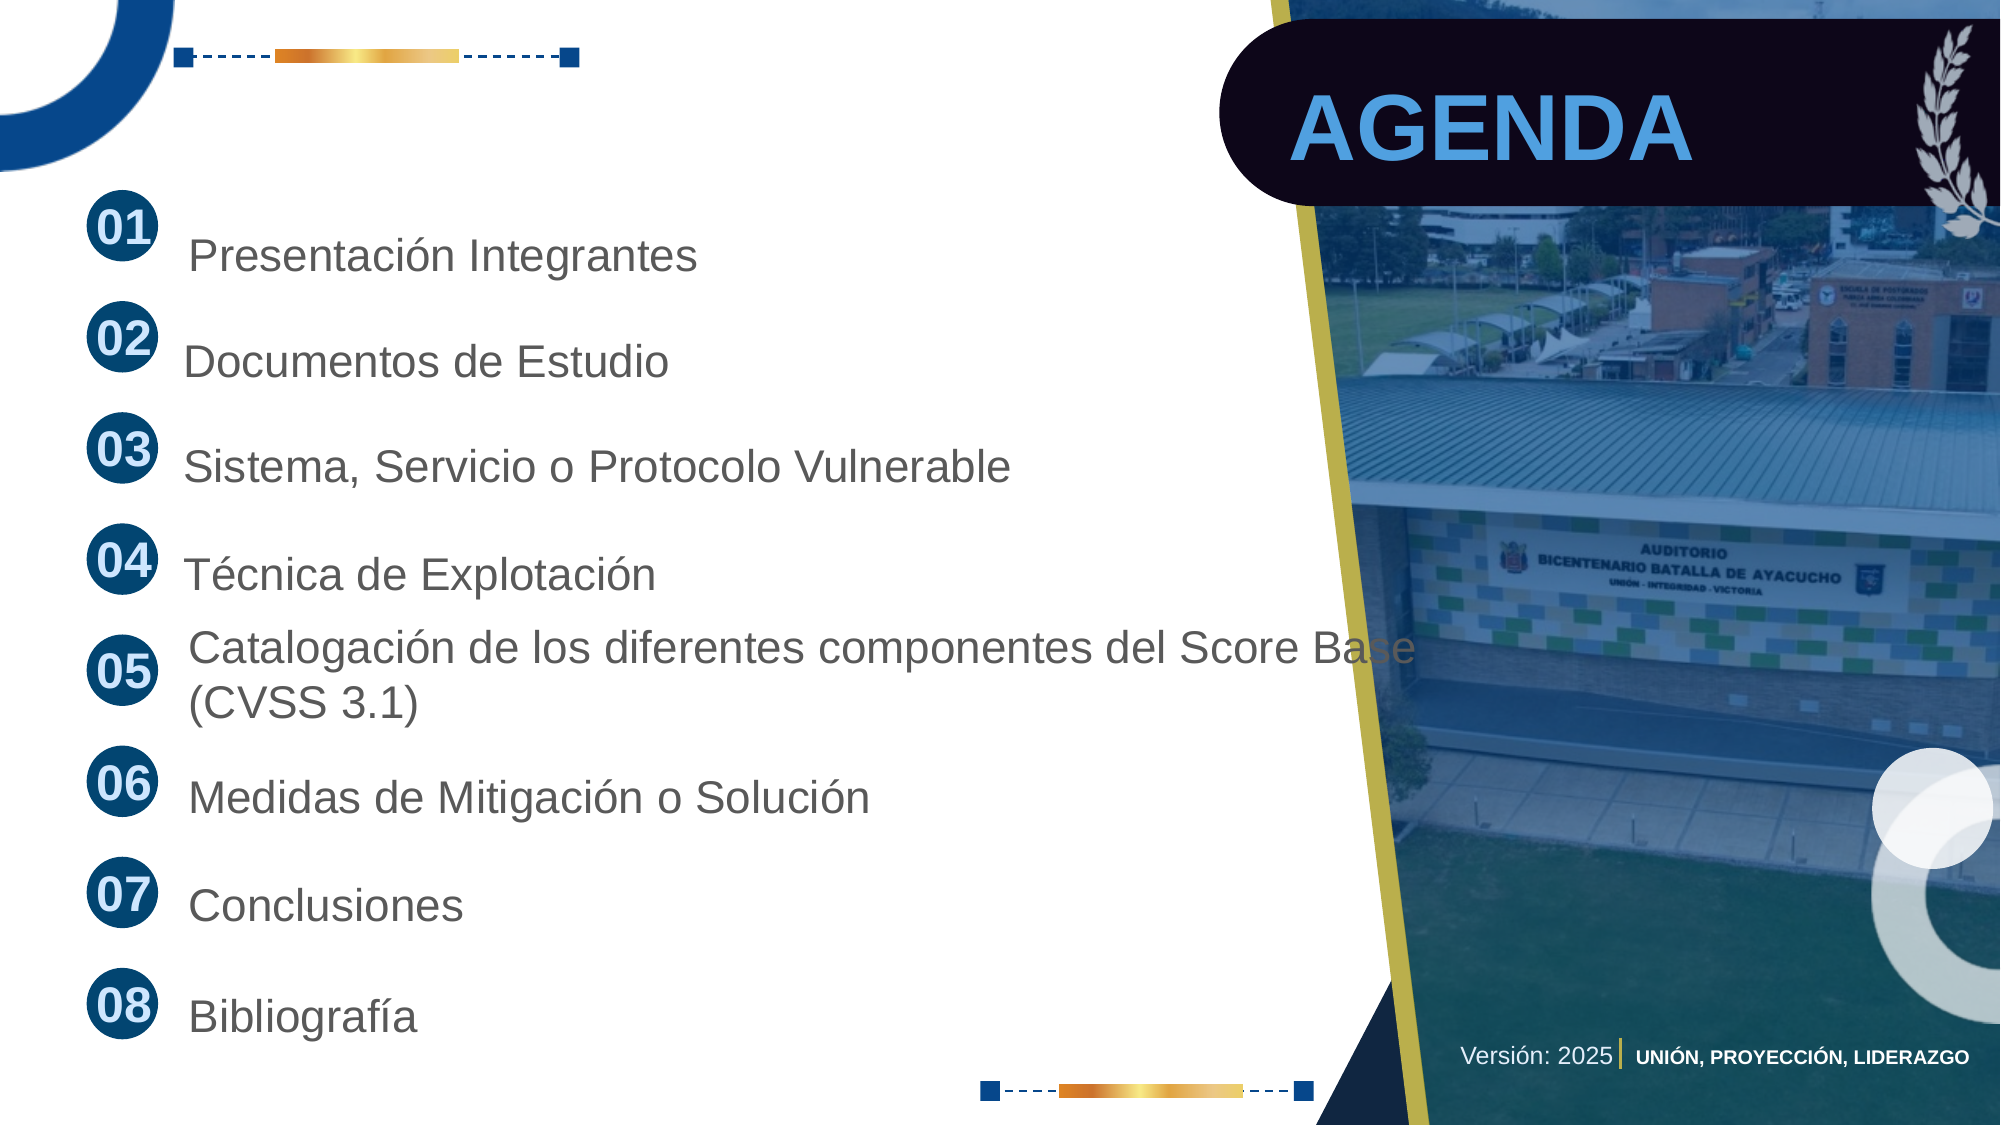

AGENDA
01

Presentación Integrantes
02

Documentos de Estudio
Sistema, Servicio o Protocolo Vulnerable
03

04

Técnica de Explotación
Catalogación de los diferentes componentes del Score Base (CVSS 3.1)
05

06

Medidas de Mitigación o Solución
07

Conclusiones
08

Bibliografía